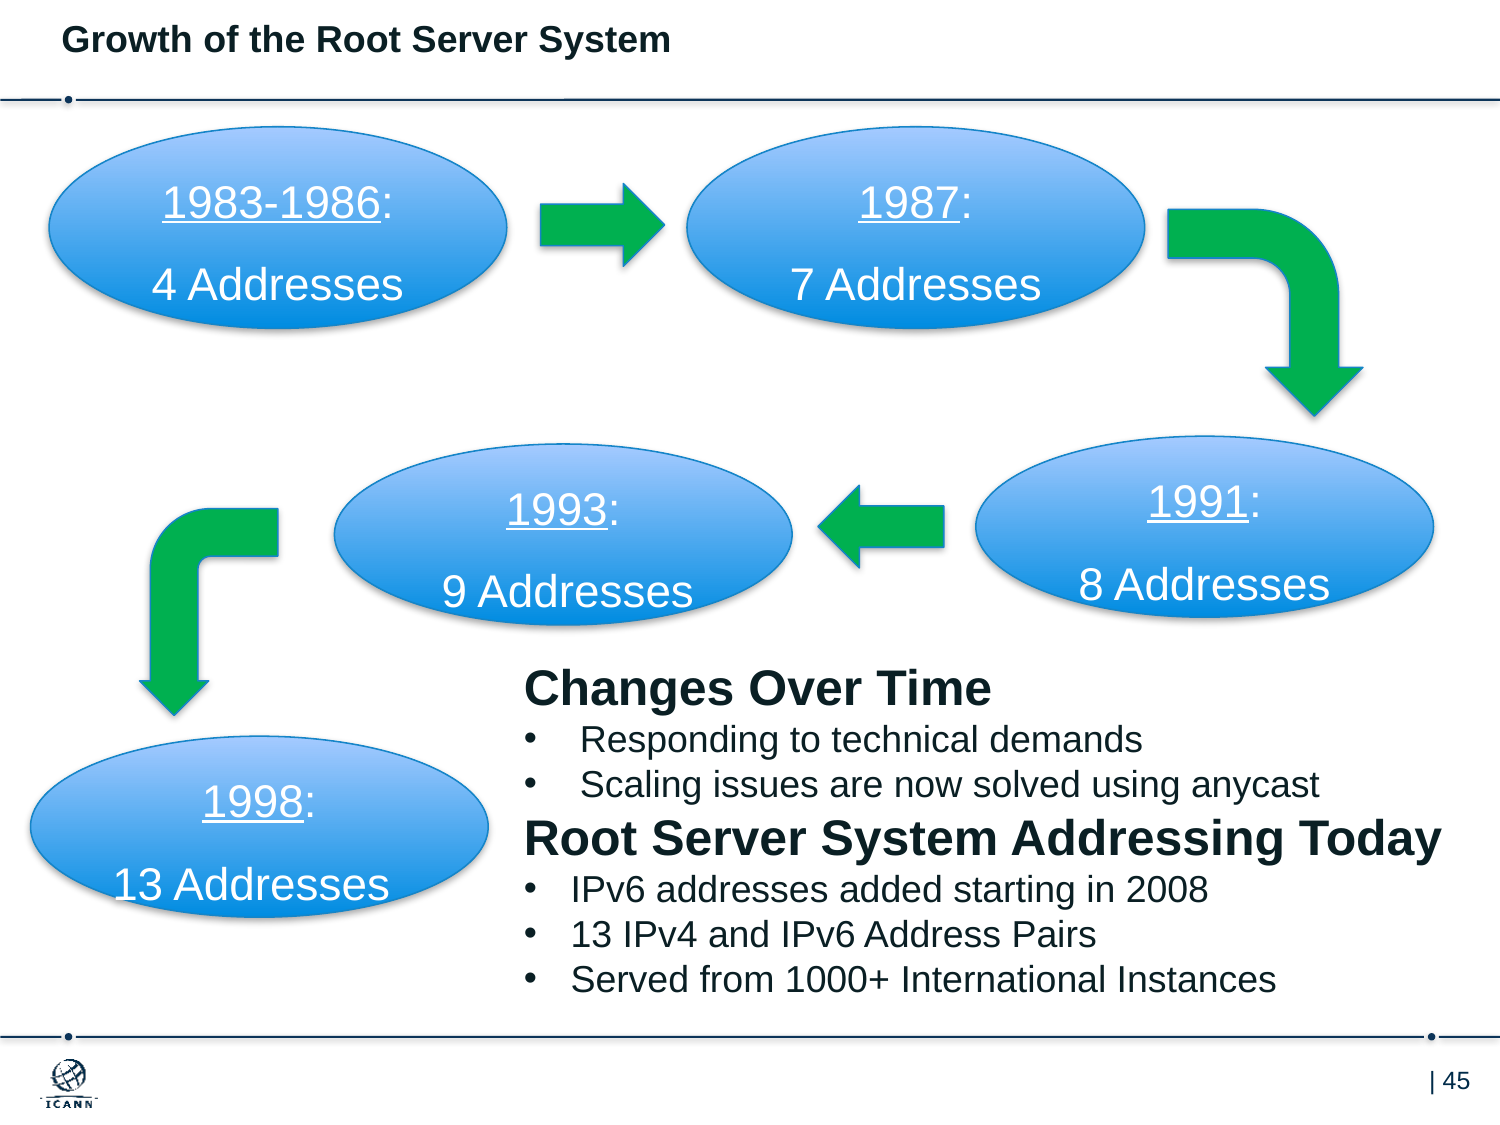

Growth of the Root Server System
1983-1986:
4 Addresses
1987:
7 Addresses

1991:
8 Addresses
1993:
  9 Addresses

Changes Over Time
Responding to technical demands
Scaling issues are now solved using anycast
Root Server System Addressing Today
IPv6 addresses added starting in 2008
13 IPv4 and IPv6 Address Pairs
Served from 1000+ International Instances
1998:
13 Addresses